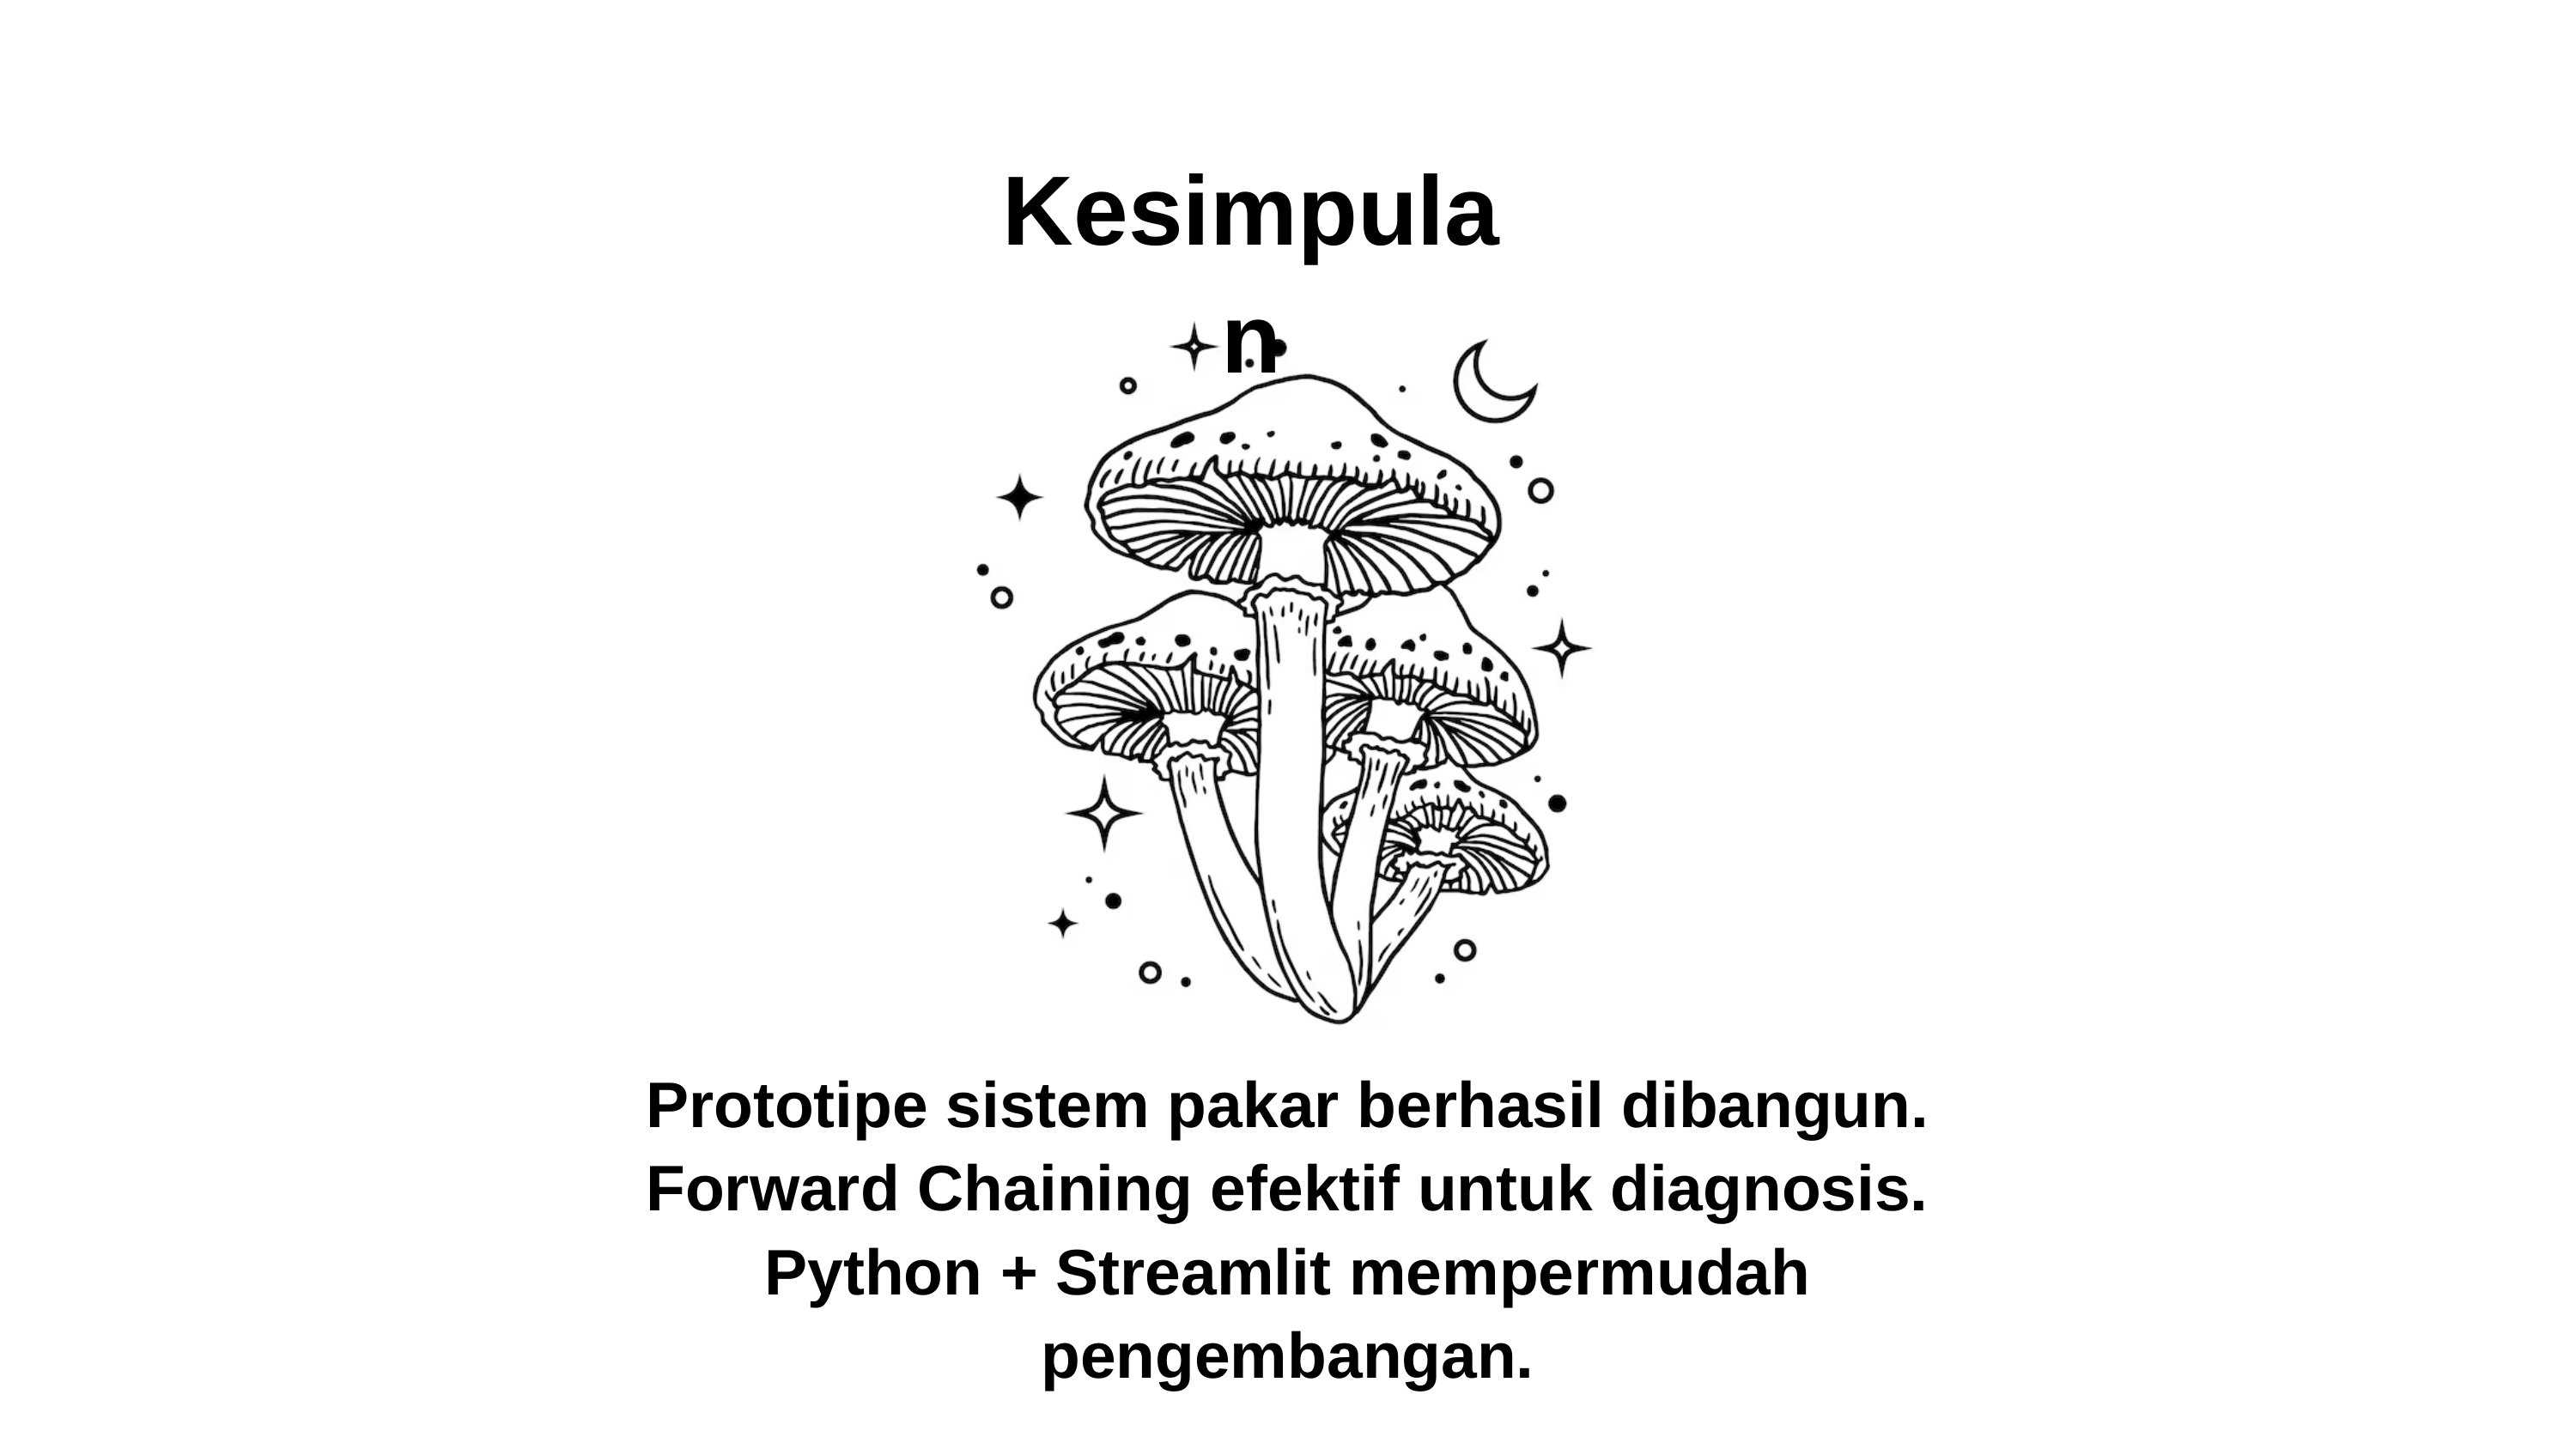

Kesimpulan

Prototipe sistem pakar berhasil dibangun.
Forward Chaining efektif untuk diagnosis.
Python + Streamlit mempermudah pengembangan.